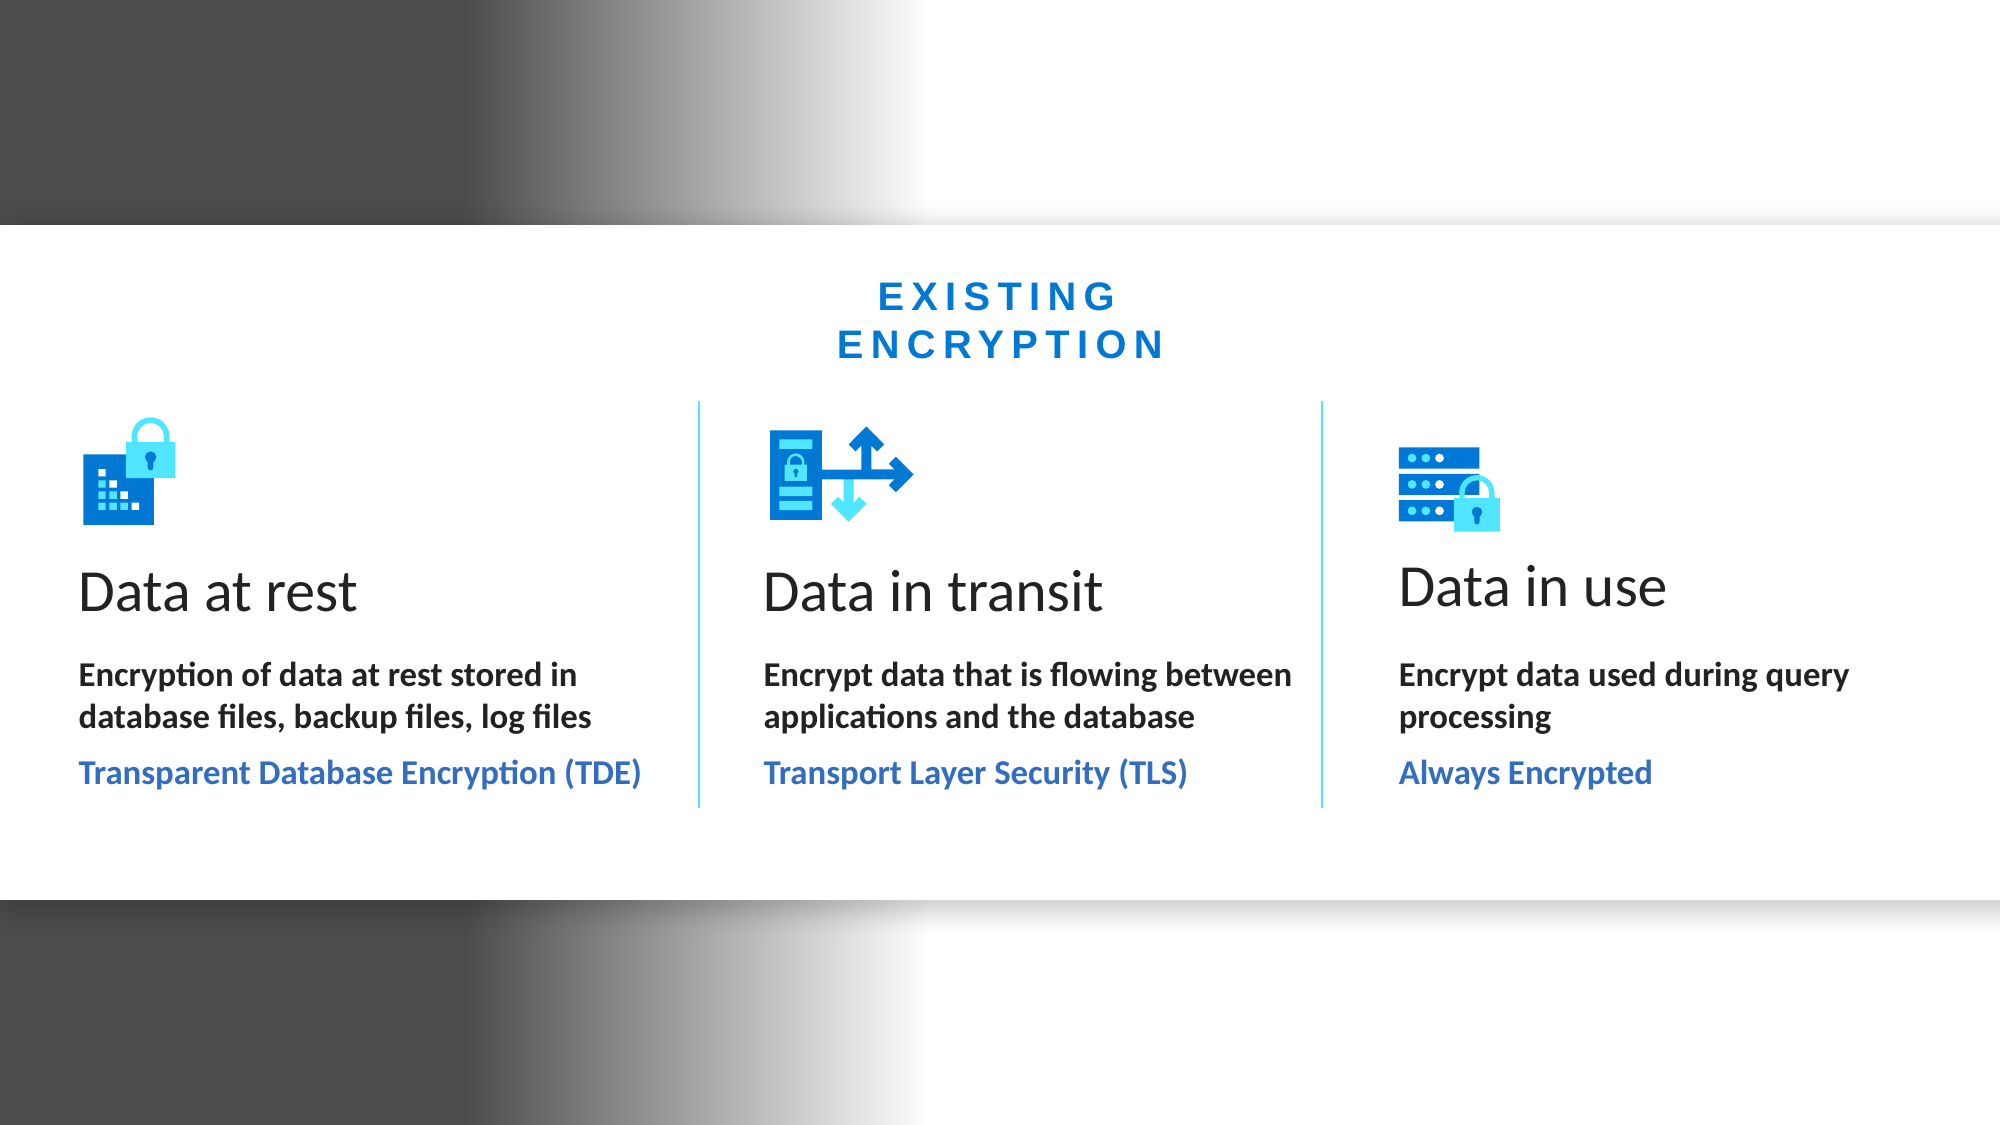

# Protecting Data Through its Lifecycle
EXISTING
ENCRYPTION

Data in use
Data at rest
Data in transit
Encryption of data at rest stored in database files, backup files, log files
Transparent Database Encryption (TDE)

Encrypt data that is flowing between applications and the database
Transport Layer Security (TLS)

Encrypt data used during query processing
Always Encrypted